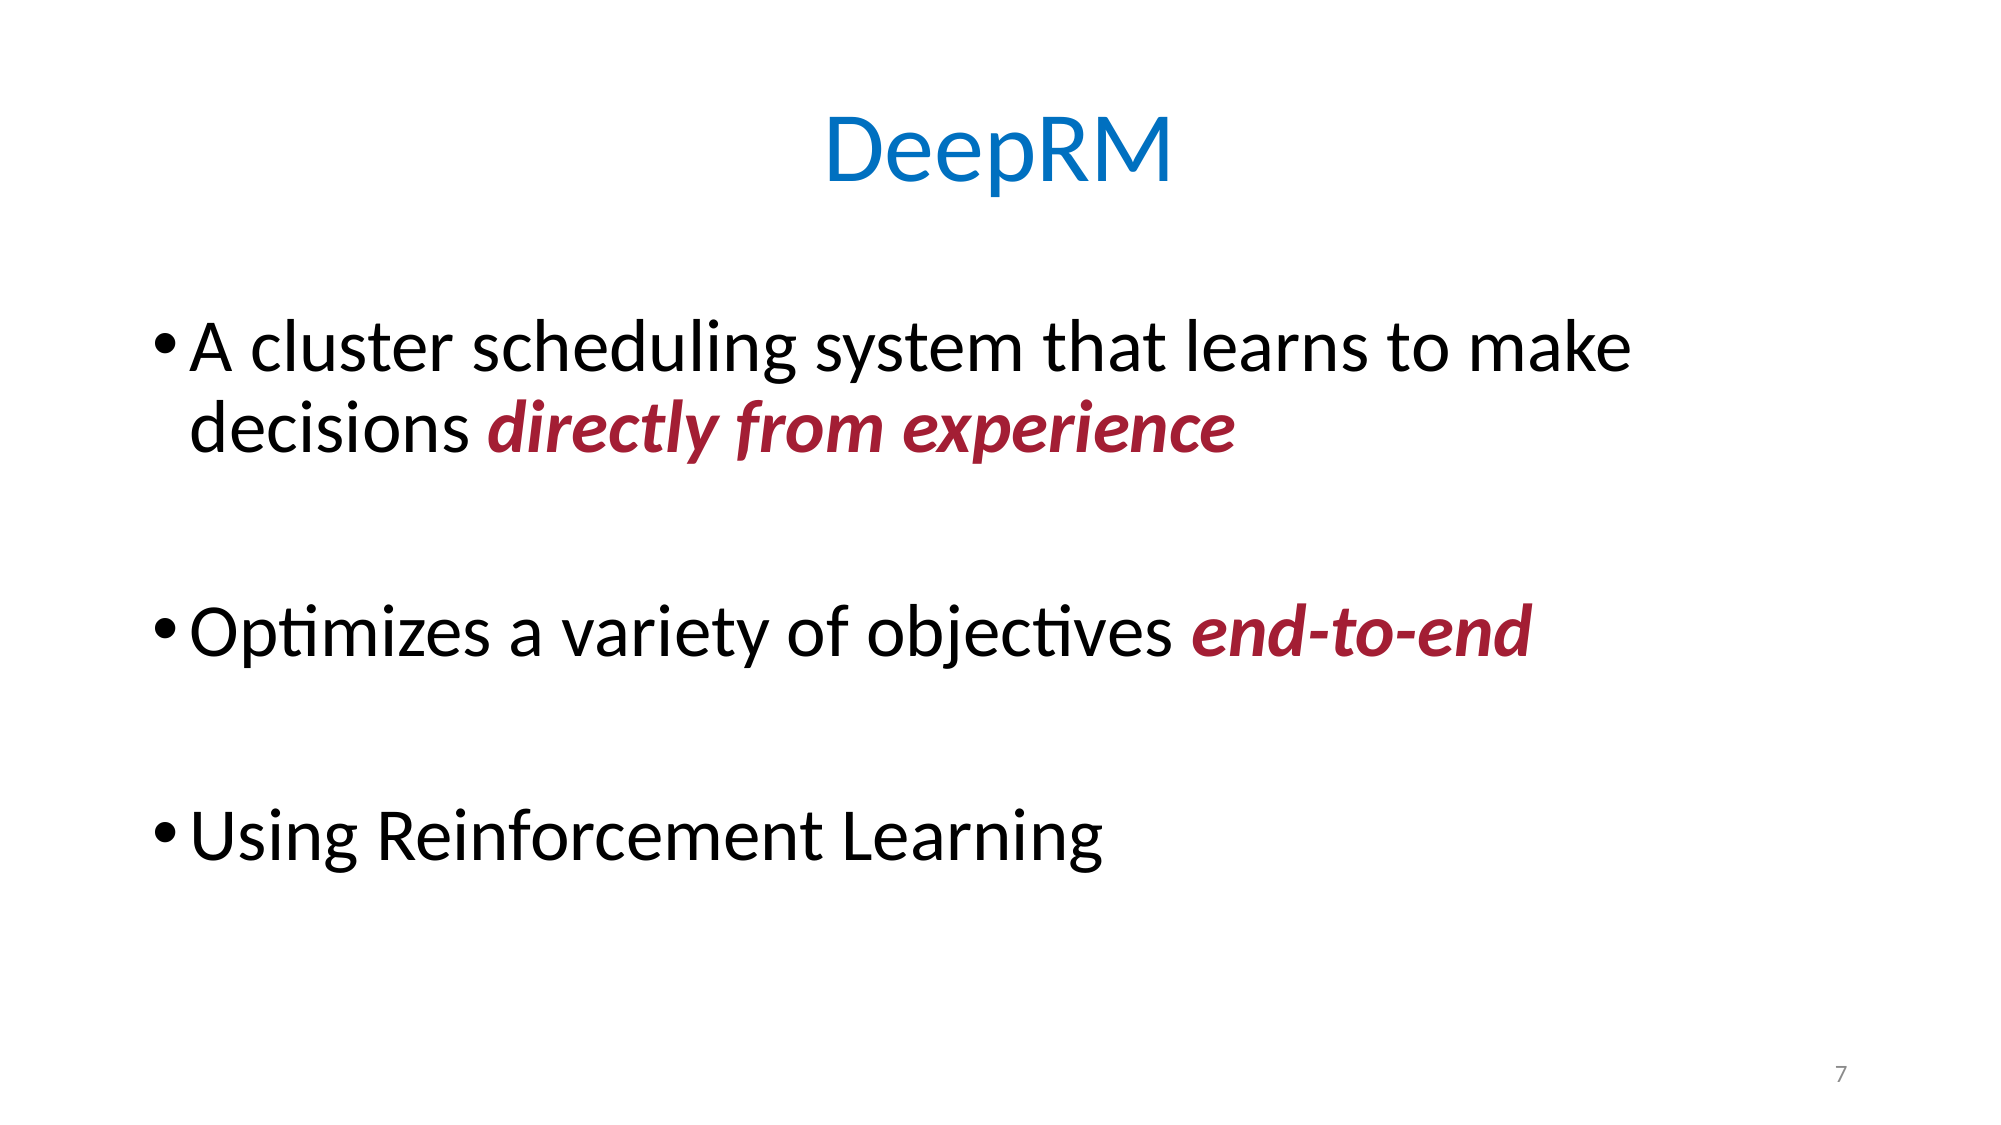

# DeepRM
A cluster scheduling system that learns to make decisions directly from experience

Optimizes a variety of objectives end-to-end

Using Reinforcement Learning

7